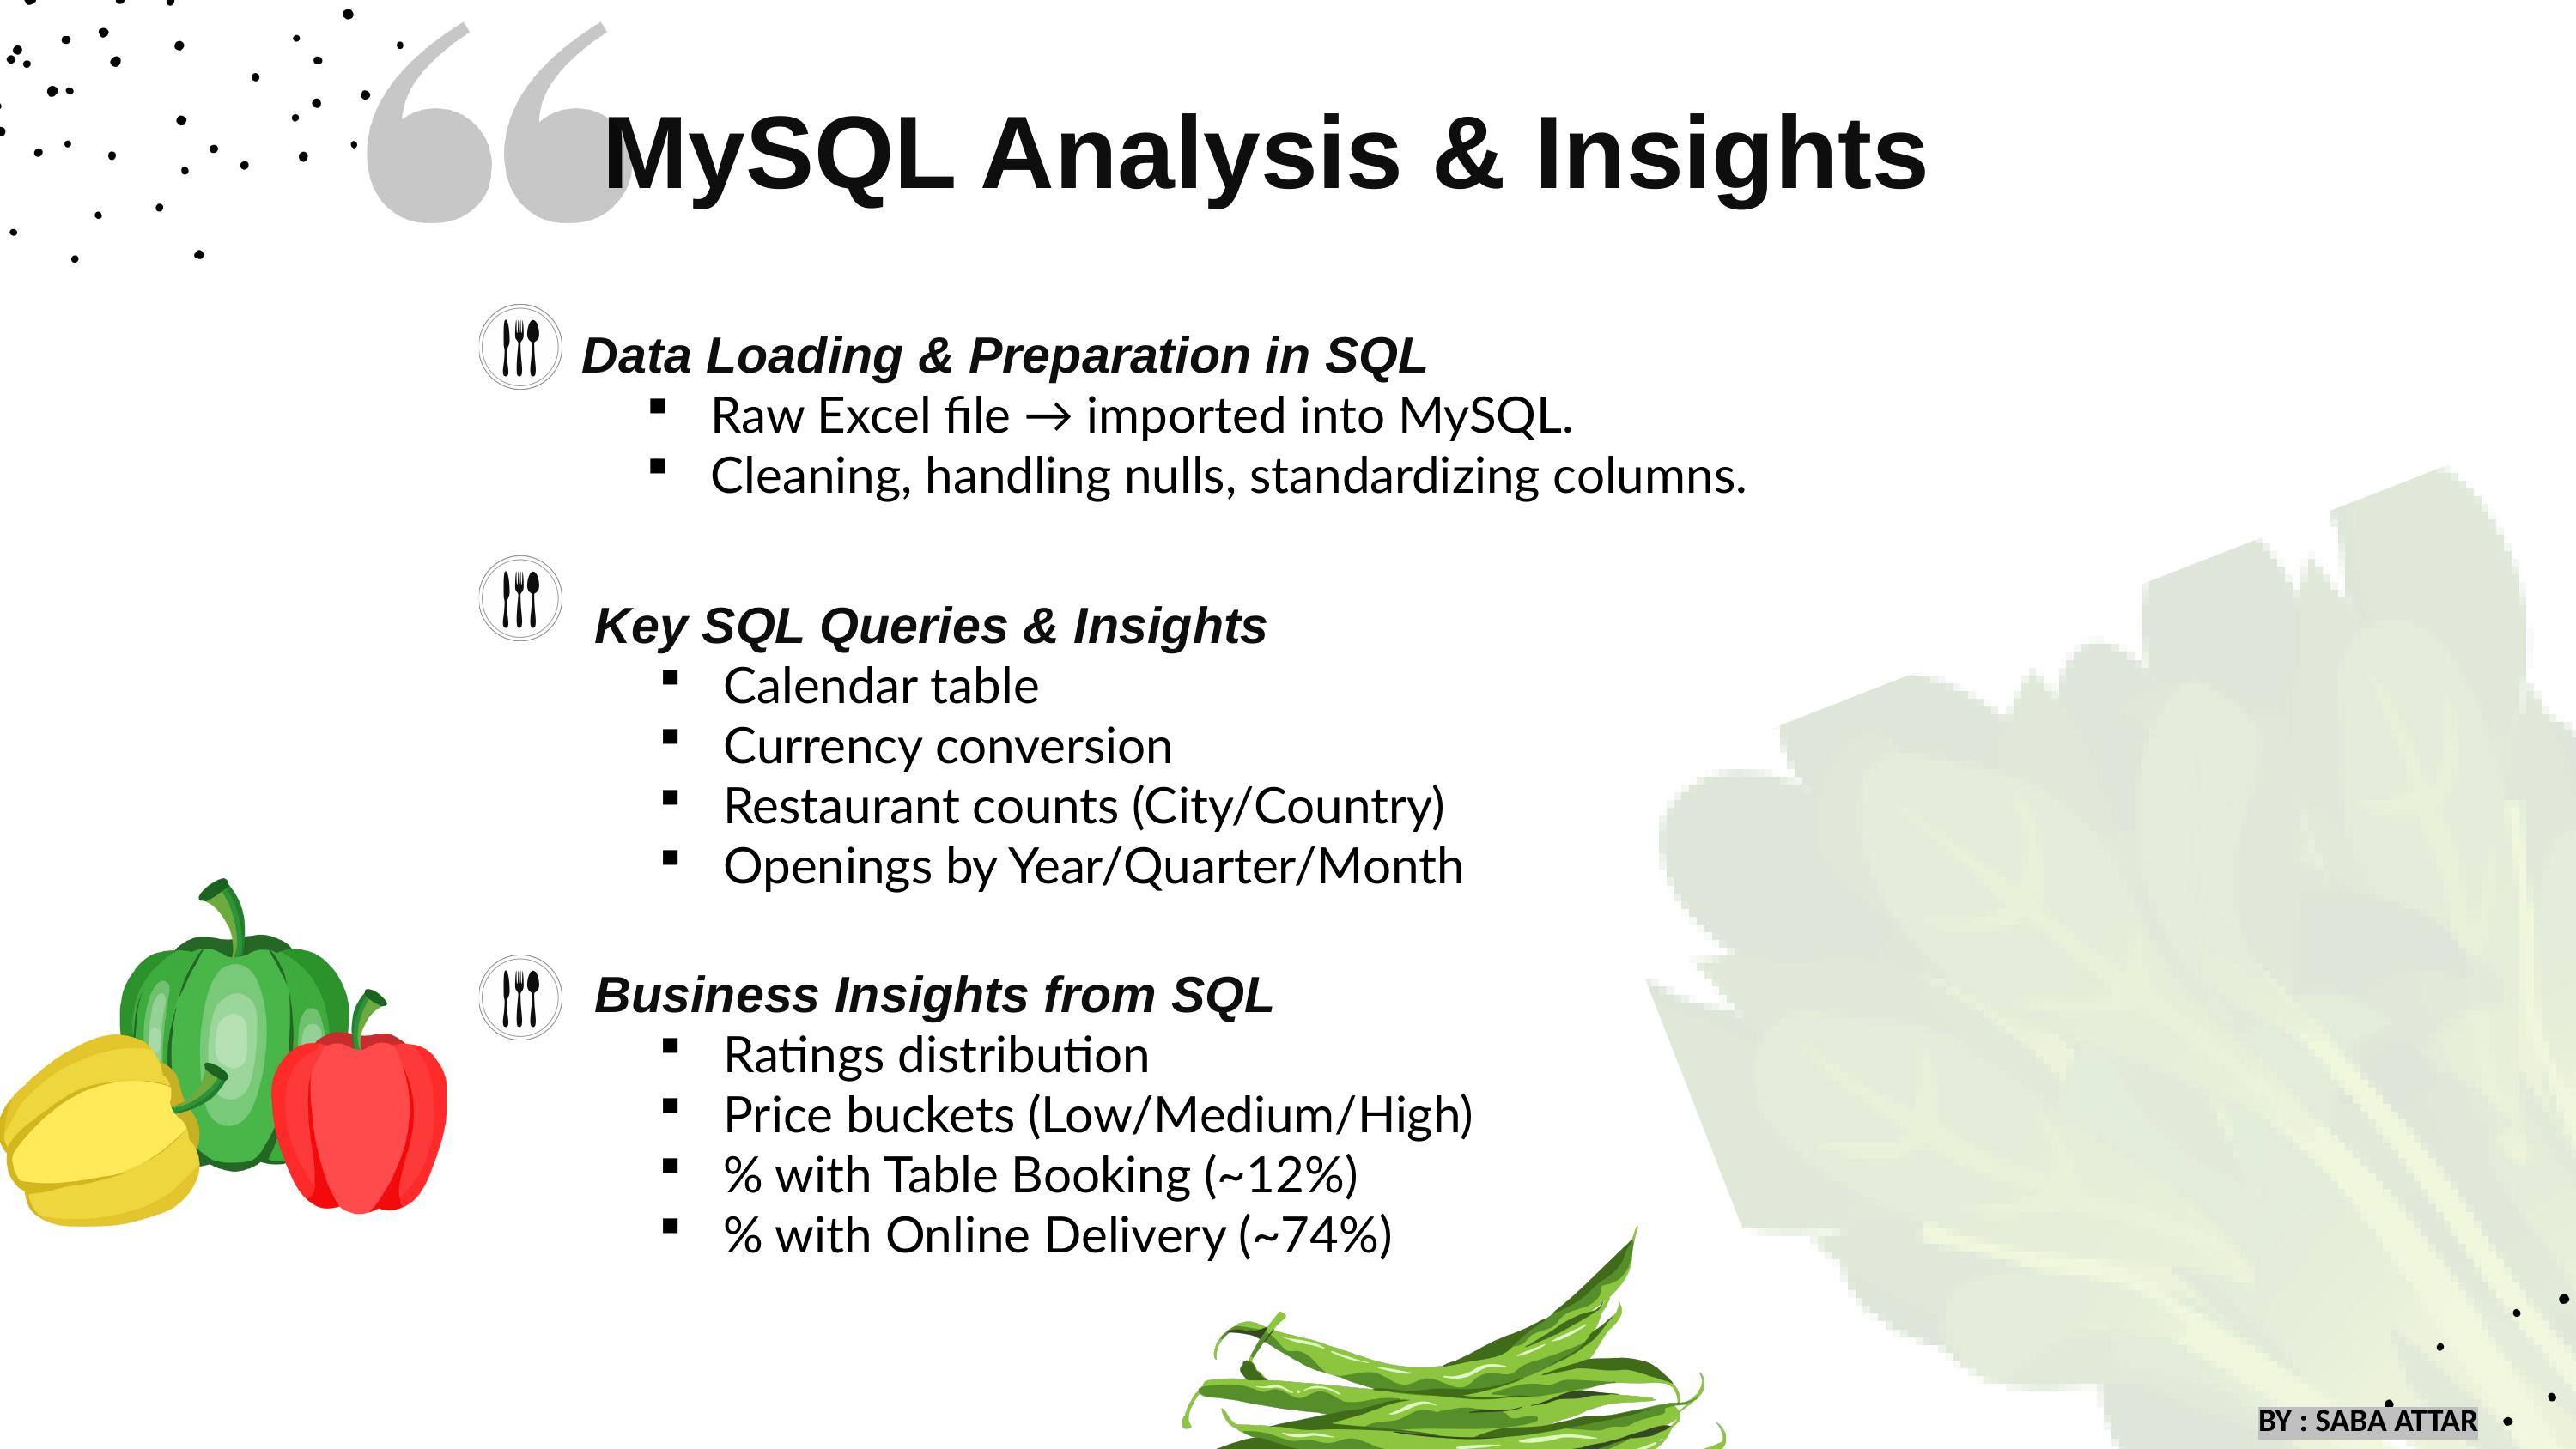

MySQL Analysis & Insights
Data Loading & Preparation in SQL
Raw Excel file → imported into MySQL.
Cleaning, handling nulls, standardizing columns.

Key SQL Queries & Insights
Calendar table
Currency conversion
Restaurant counts (City/Country)
Openings by Year/Quarter/Month

Business Insights from SQL
Ratings distribution
Price buckets (Low/Medium/High)
% with Table Booking (~12%)
% with Online Delivery (~74%)

BY : SABA ATTAR